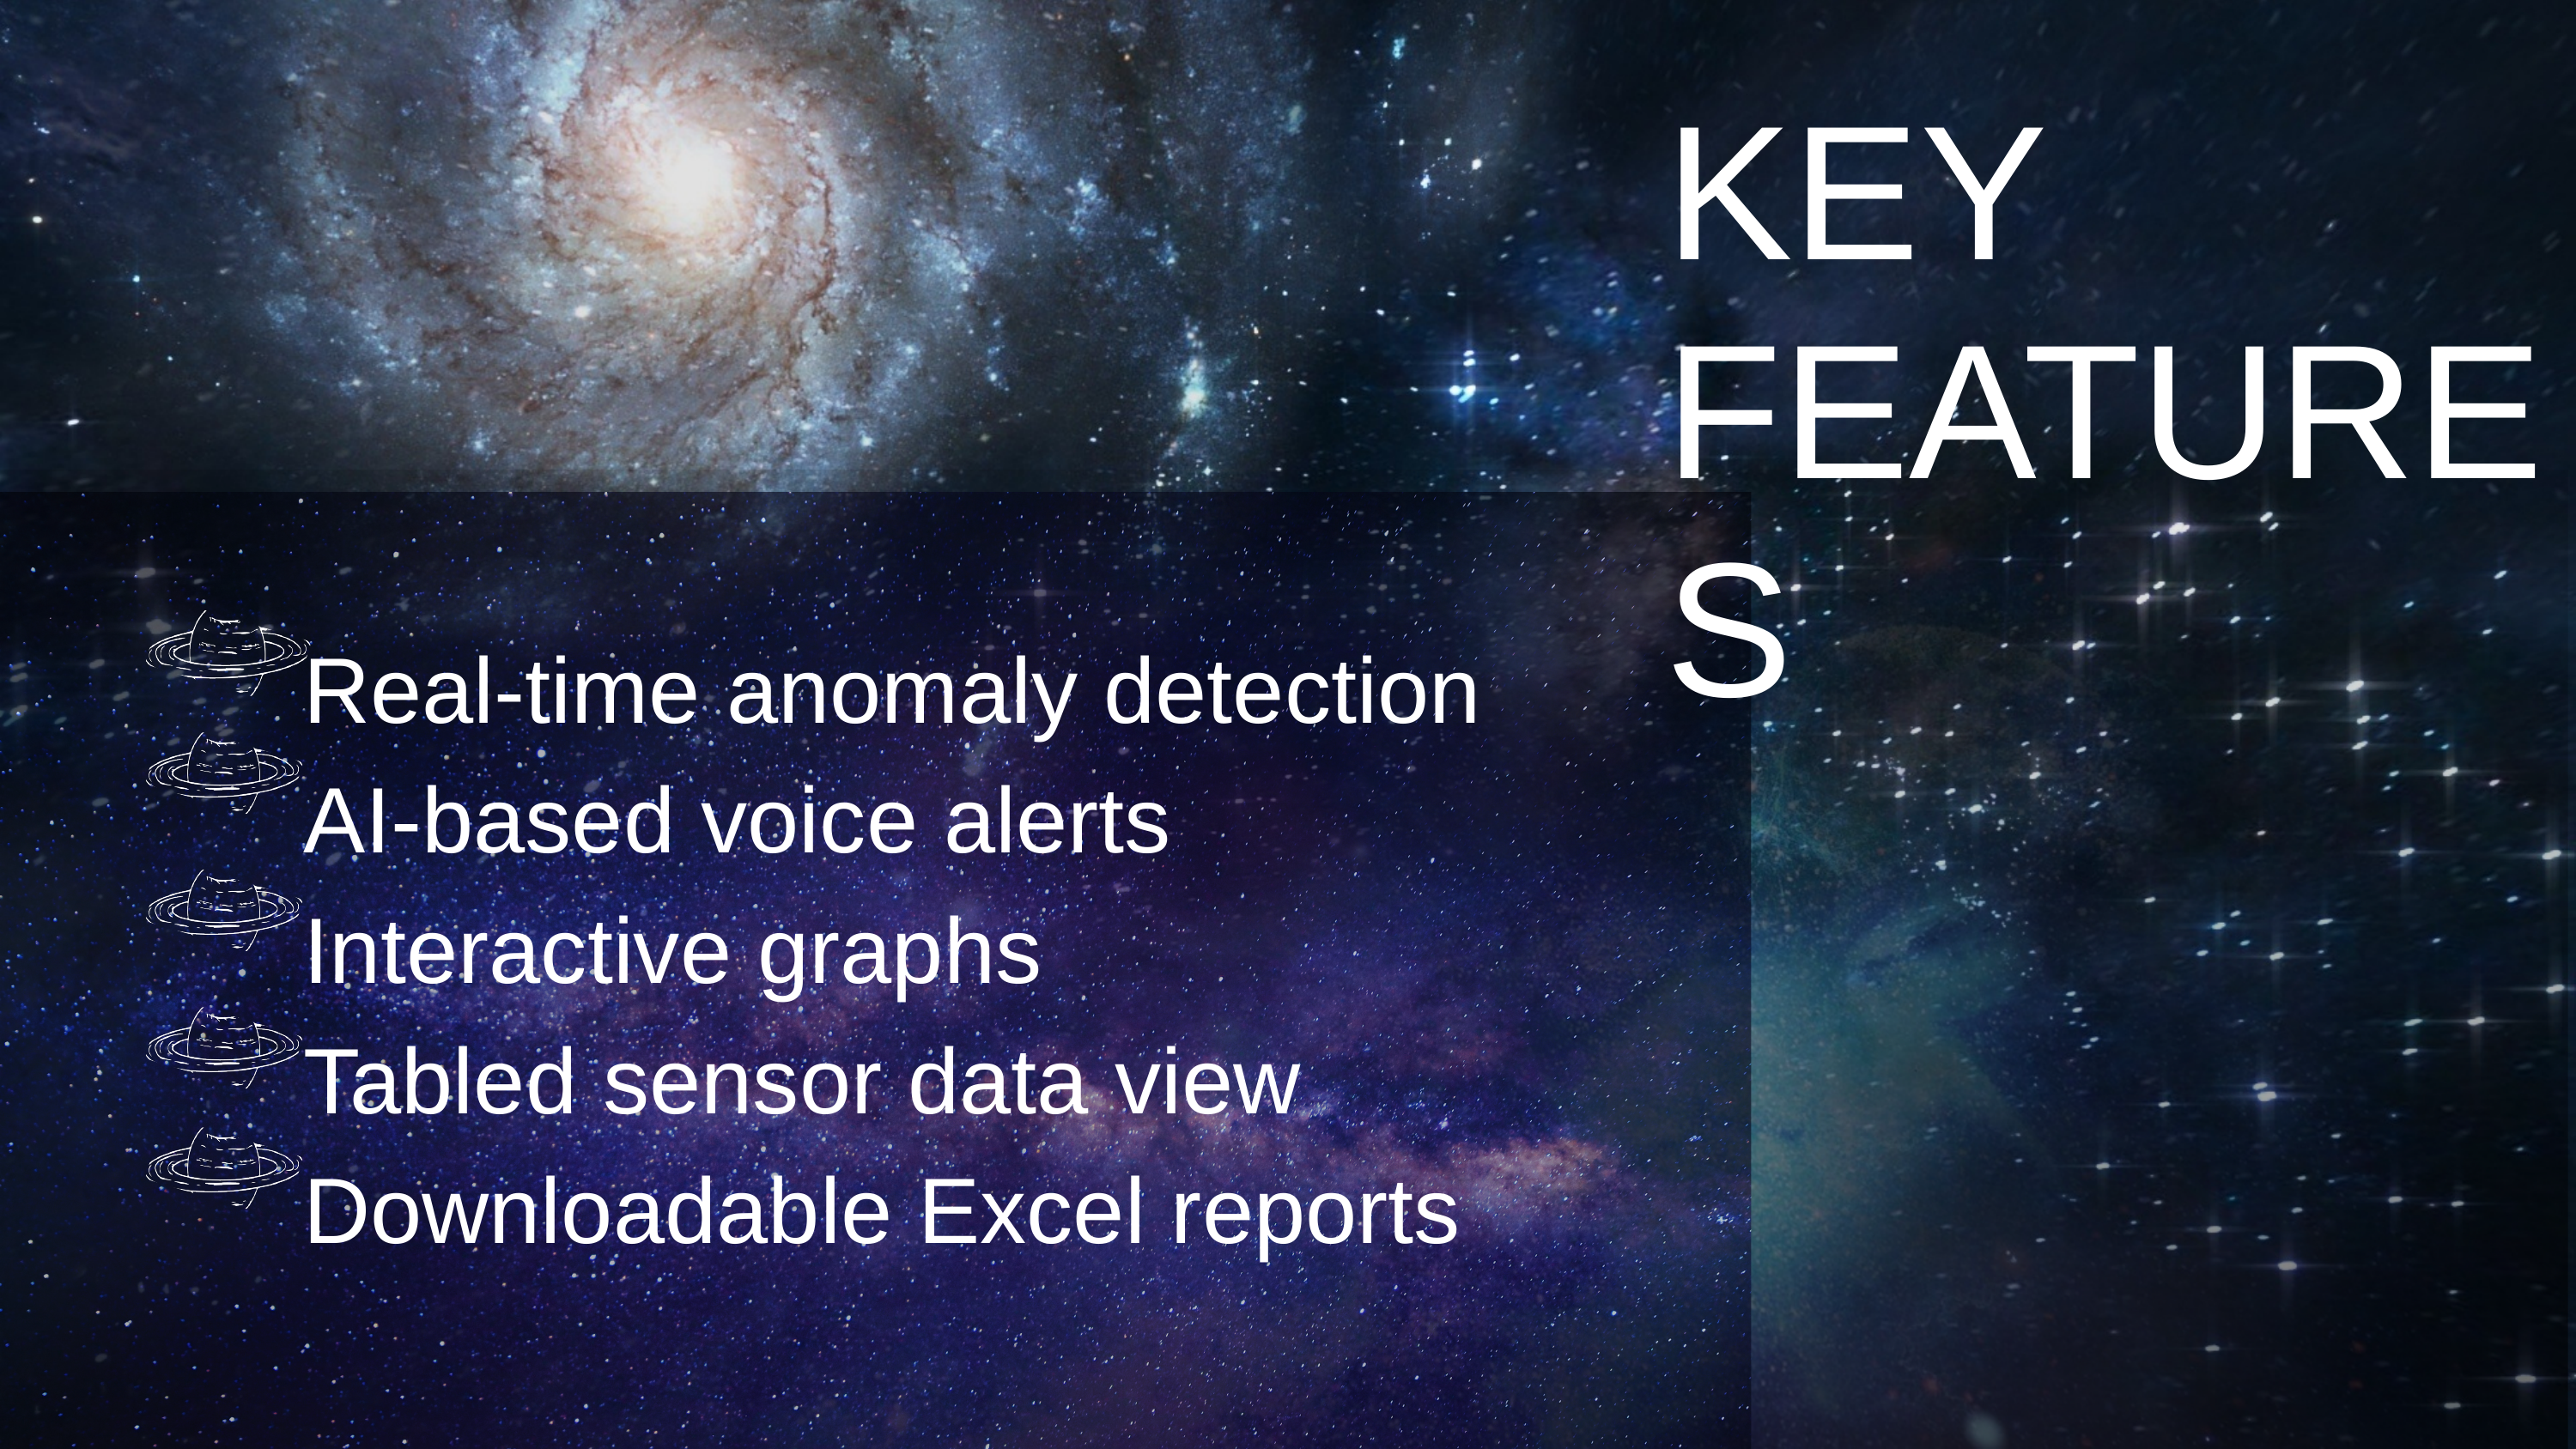

KEY FEATURES

Real-time anomaly detection
AI-based voice alerts
Interactive graphs
Tabled sensor data view
Downloadable Excel reports